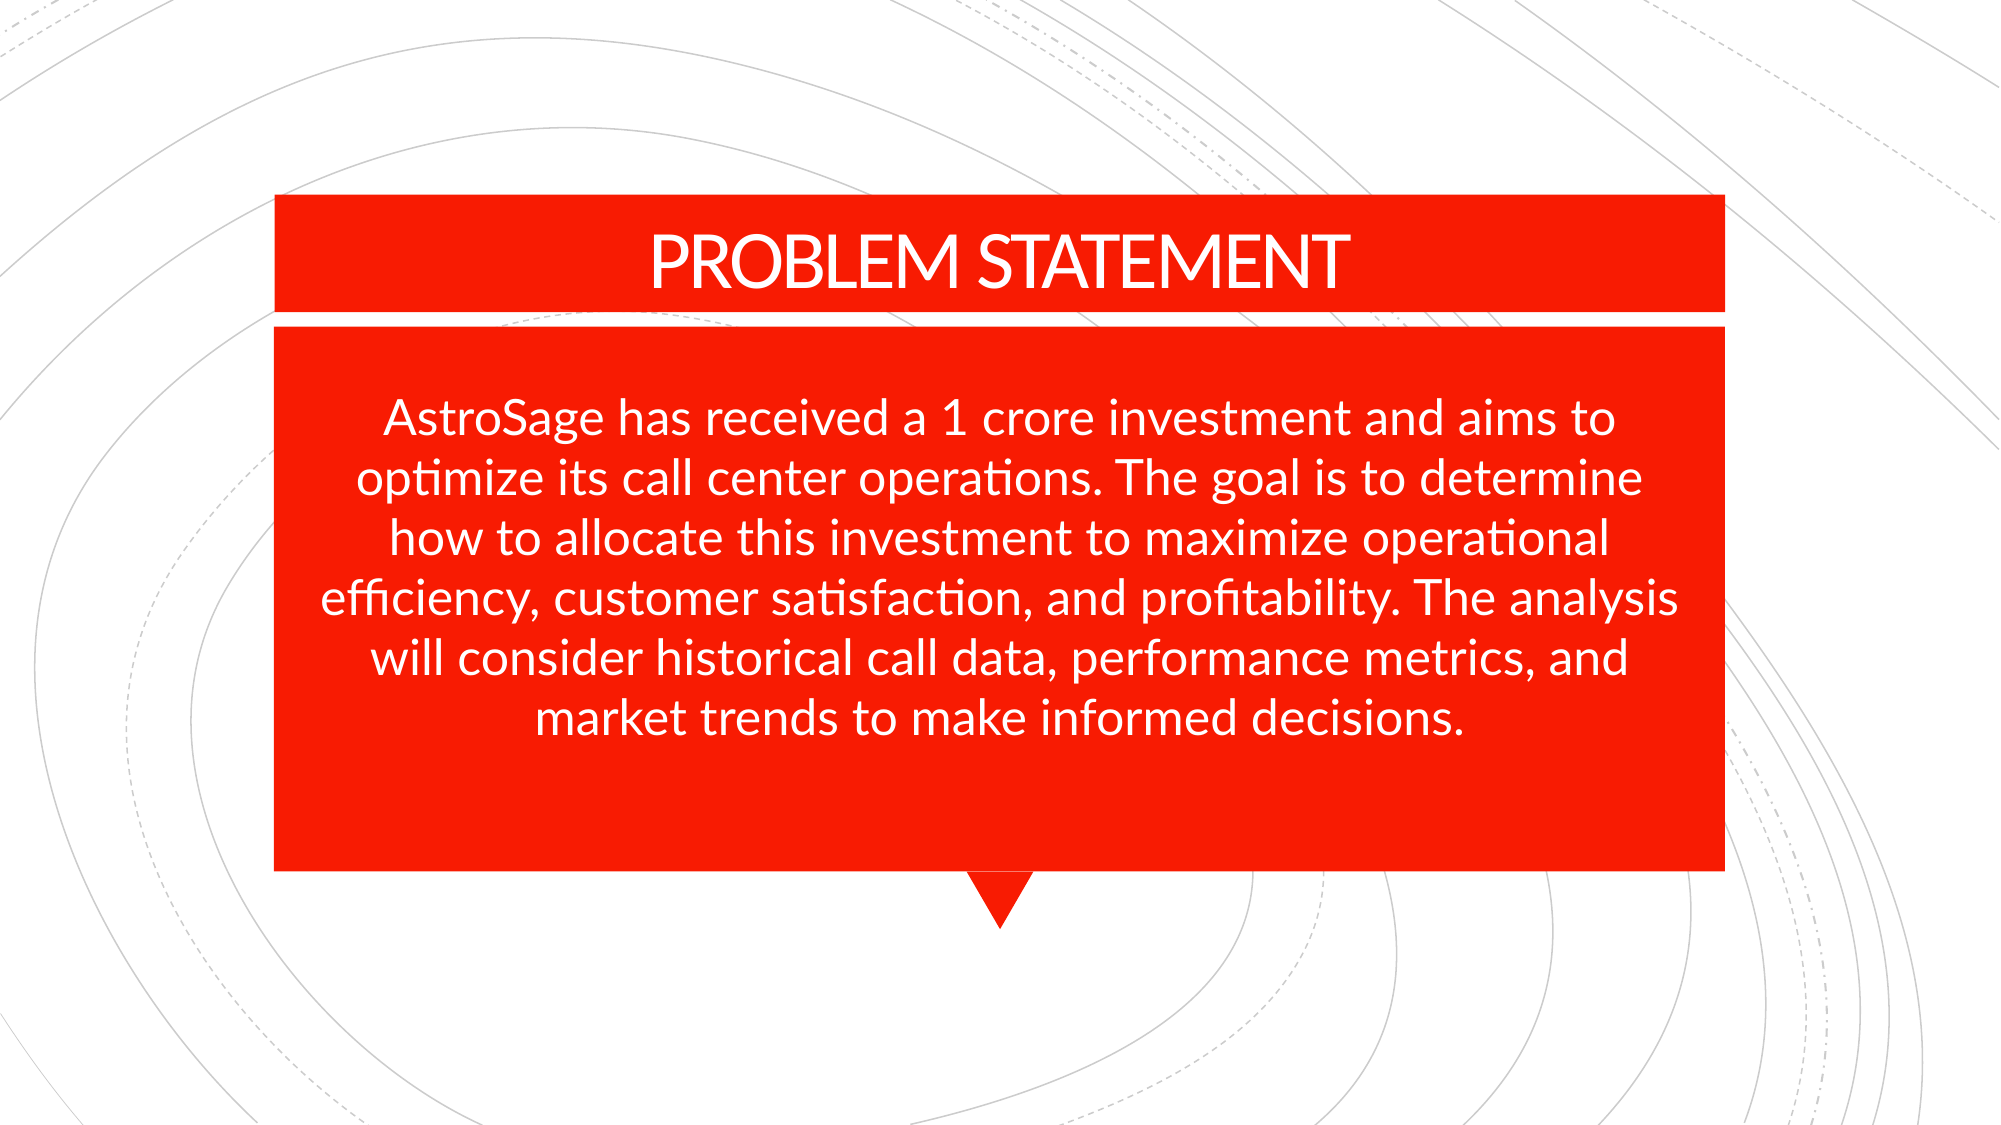

# PROBLEM STATEMENT
AstroSage has received a 1 crore investment and aims to optimize its call center operations. The goal is to determine how to allocate this investment to maximize operational efficiency, customer satisfaction, and profitability. The analysis will consider historical call data, performance metrics, and market trends to make informed decisions.